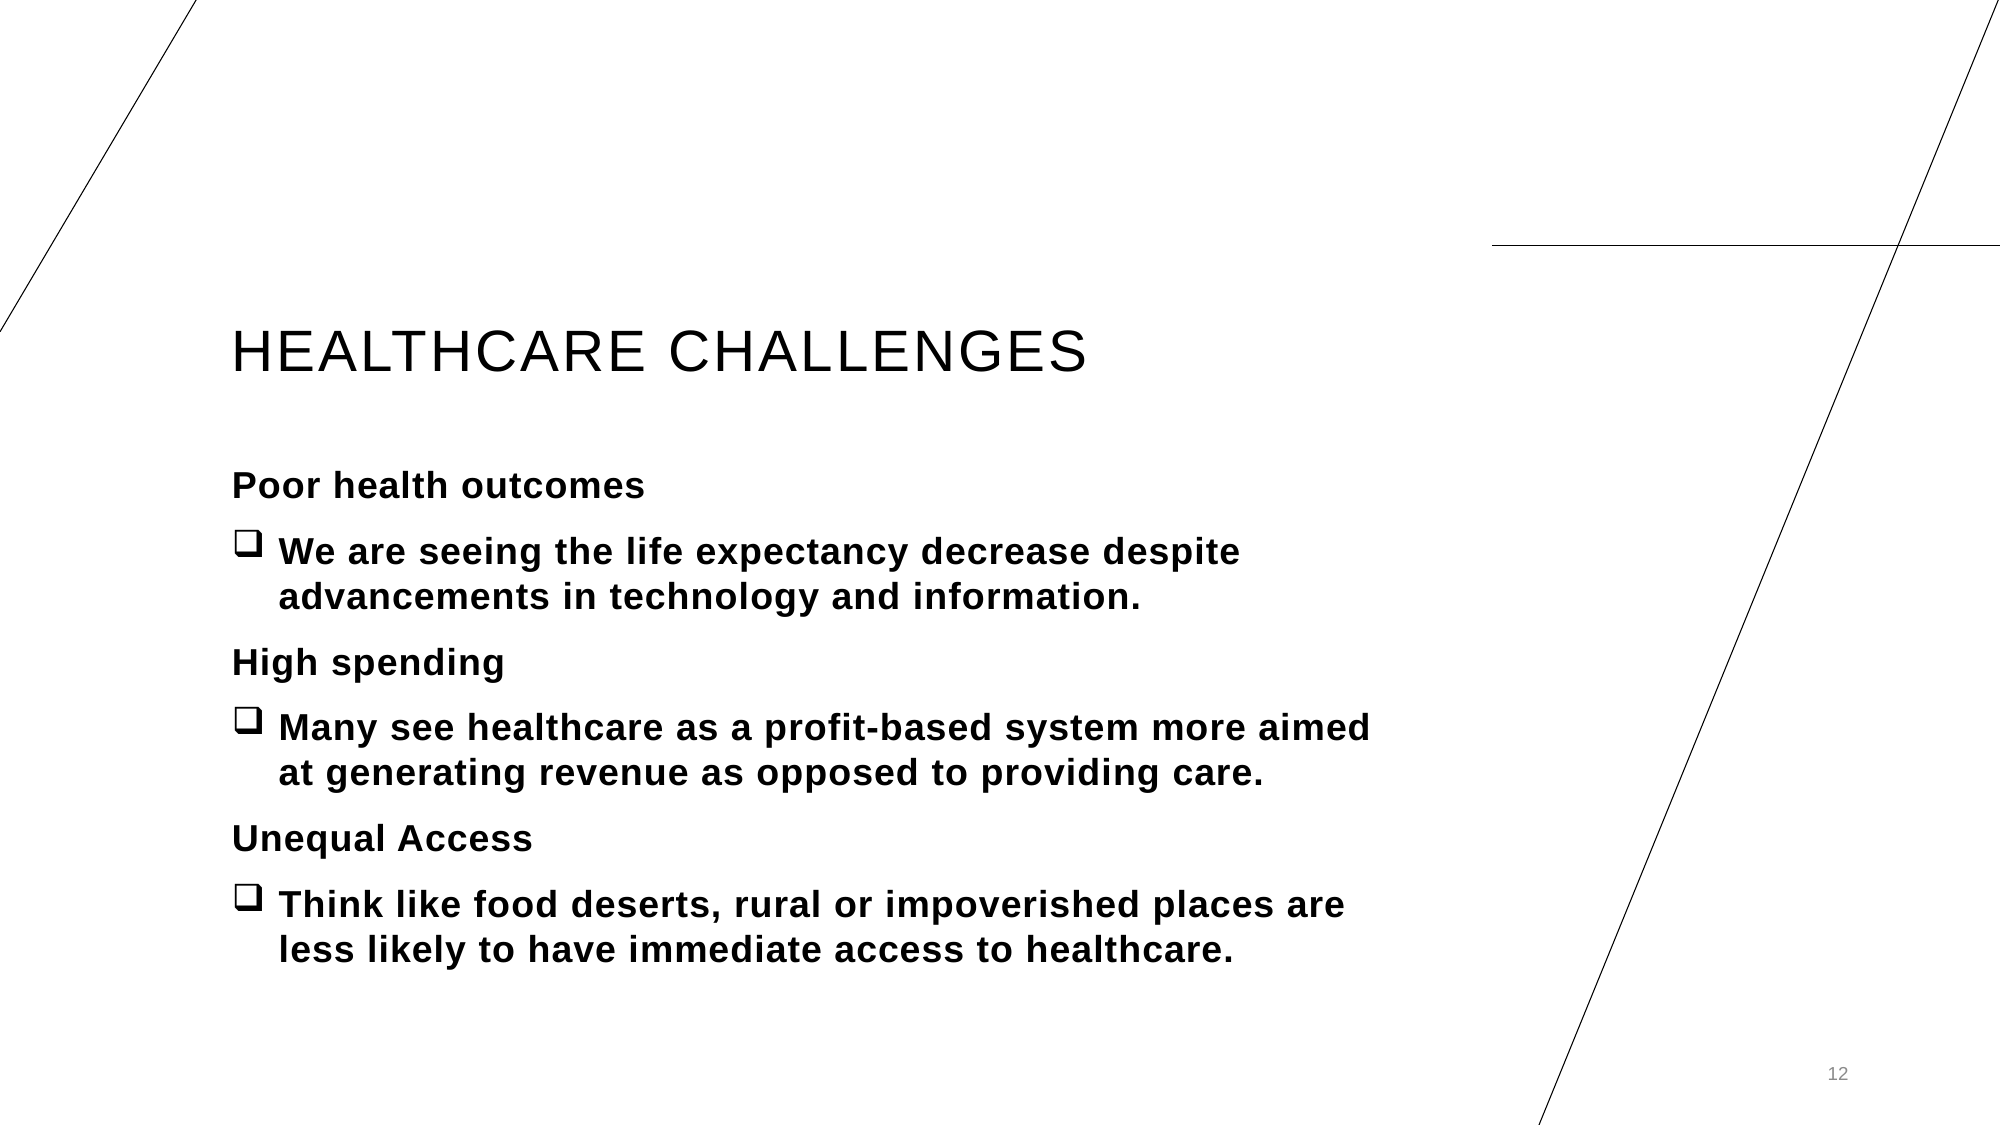

# Healthcare Challenges
Poor health outcomes
We are seeing the life expectancy decrease despite advancements in technology and information.
High spending
Many see healthcare as a profit-based system more aimed at generating revenue as opposed to providing care.
Unequal Access
Think like food deserts, rural or impoverished places are less likely to have immediate access to healthcare.

12